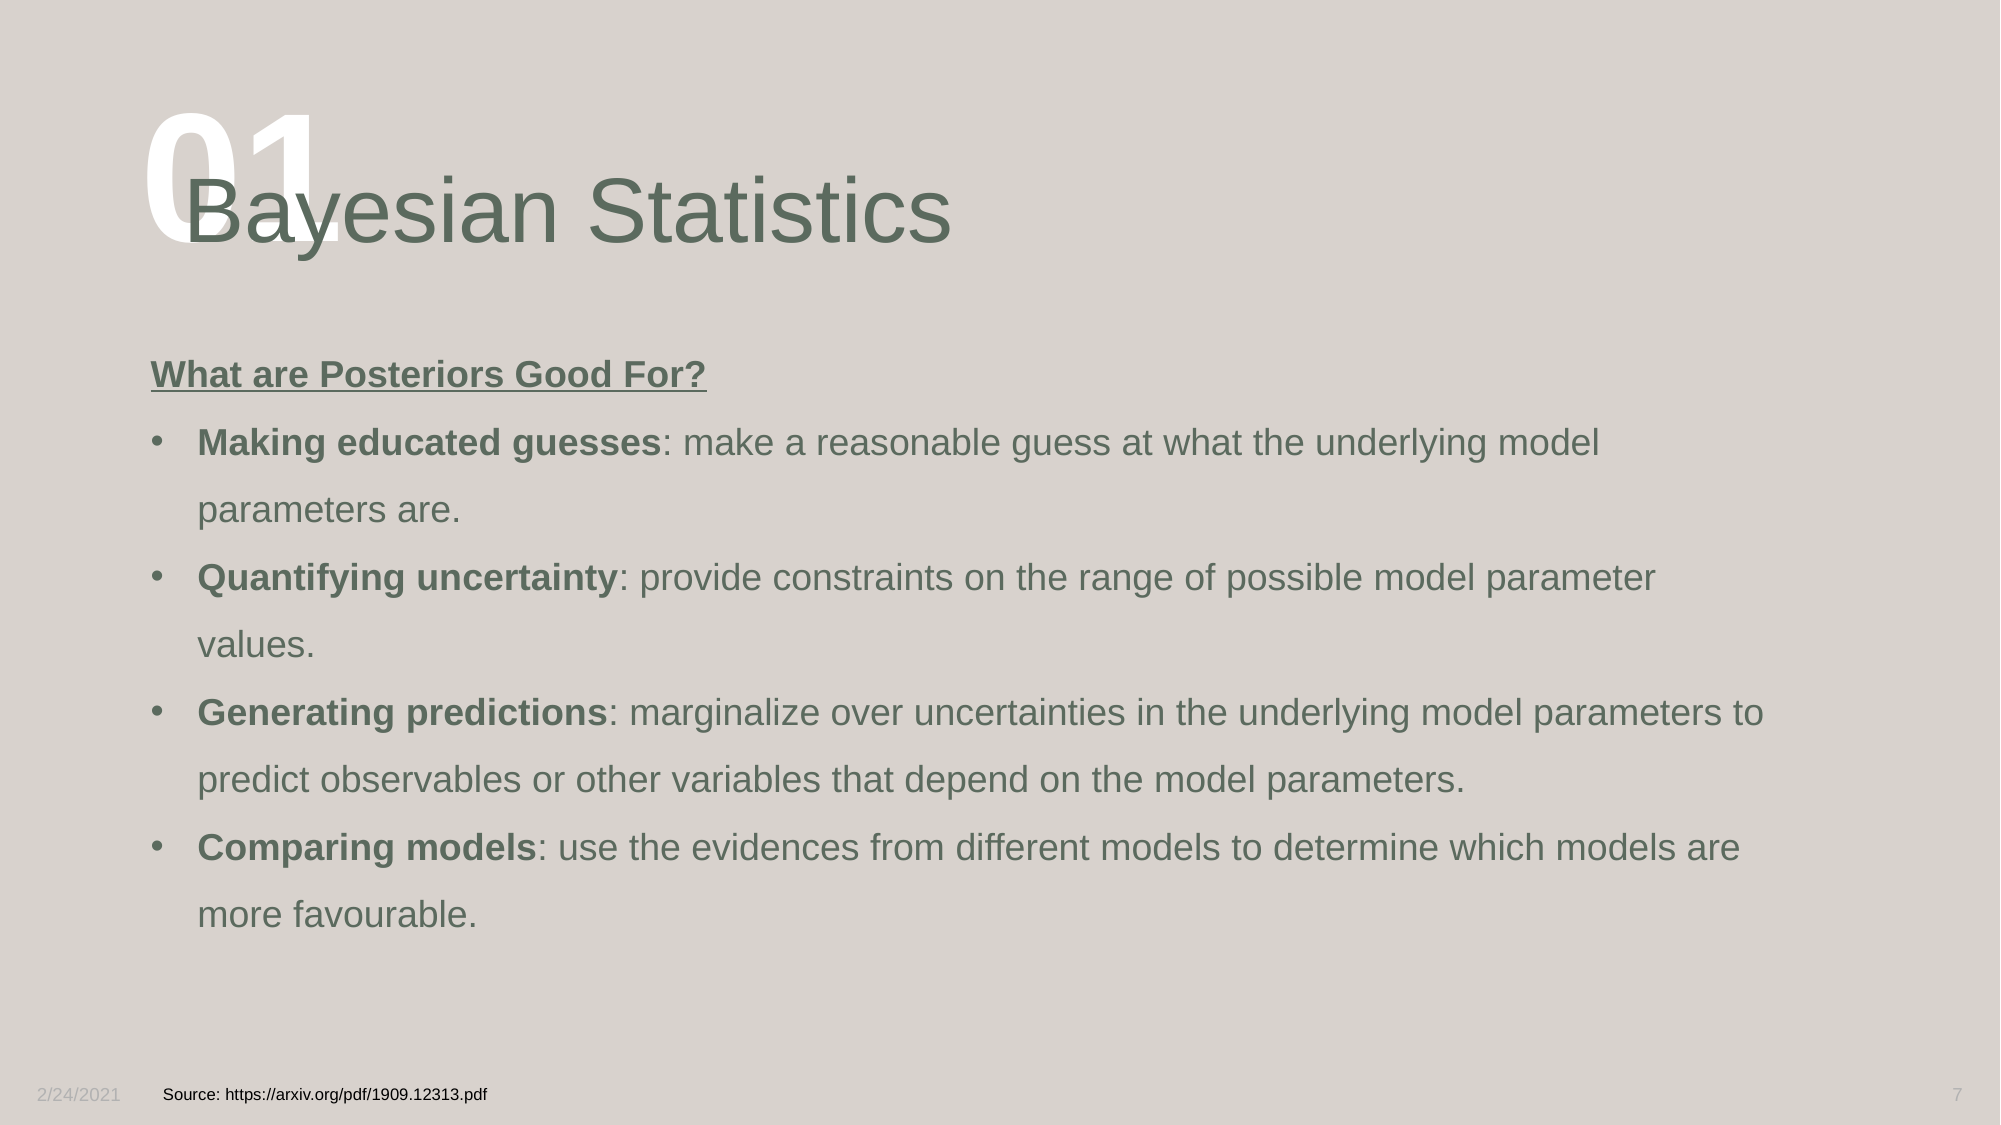

01
# Bayesian Statistics
What are Posteriors Good For?
Making educated guesses: make a reasonable guess at what the underlying model parameters are.
Quantifying uncertainty: provide constraints on the range of possible model parameter values.
Generating predictions: marginalize over uncertainties in the underlying model parameters to predict observables or other variables that depend on the model parameters.
Comparing models: use the evidences from different models to determine which models are more favourable.
2/24/2021
7
Source: https://arxiv.org/pdf/1909.12313.pdf